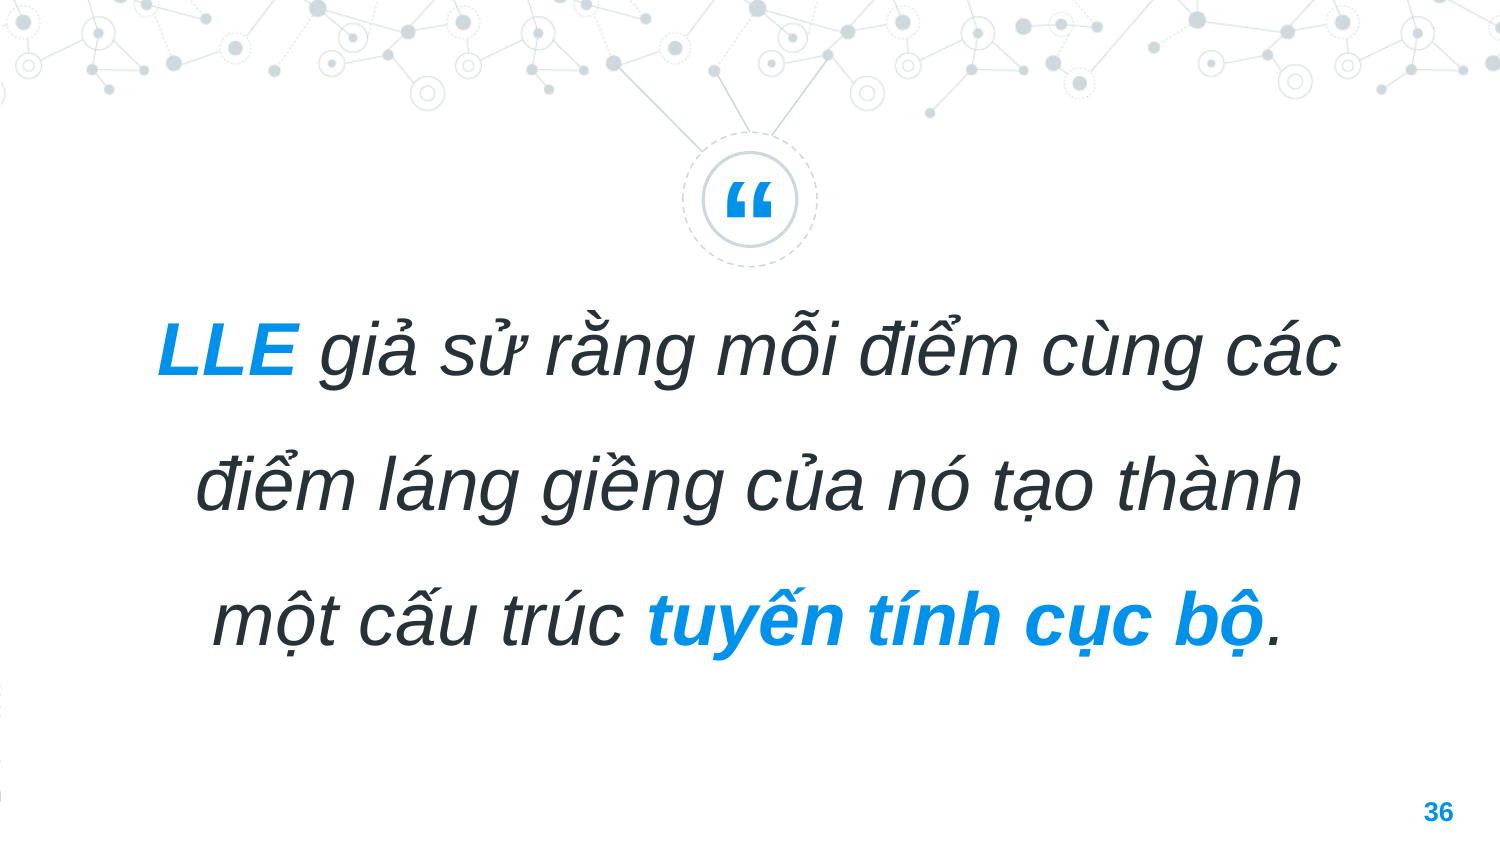

LLE giả sử rằng mỗi điểm cùng các điểm láng giềng của nó tạo thành một cấu trúc tuyến tính cục bộ.
36